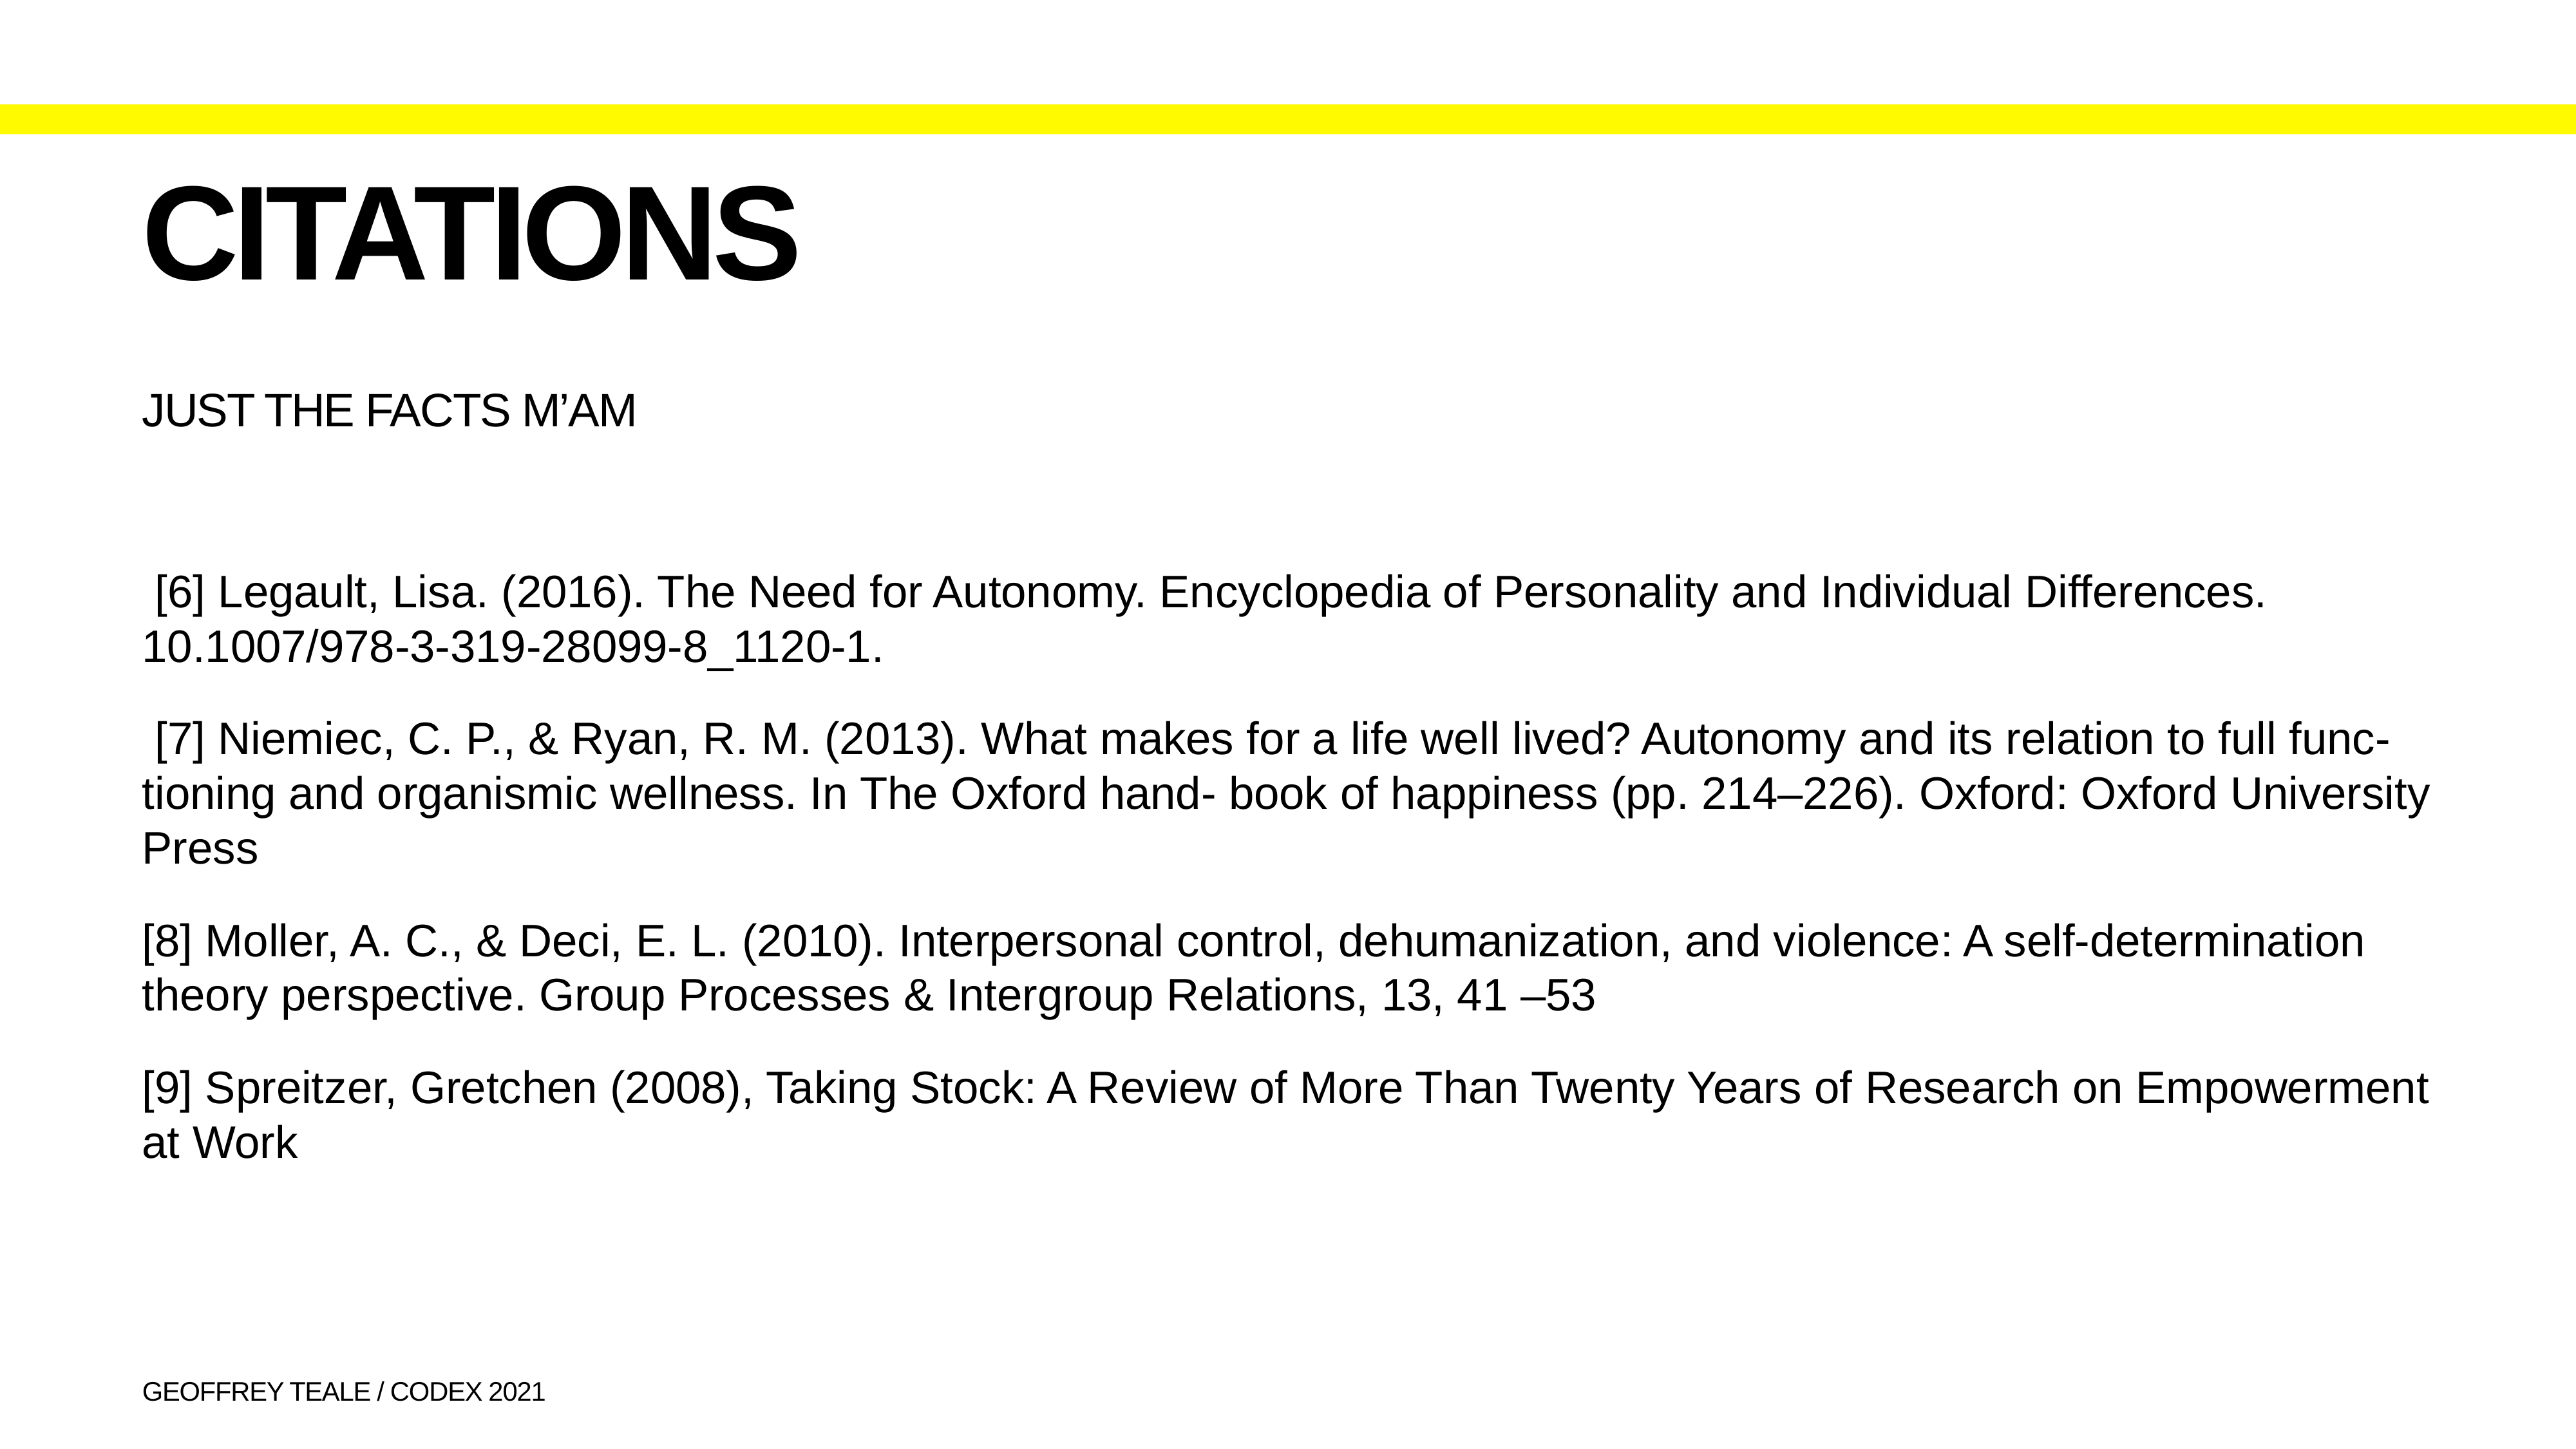

# Citations
Just The FACTS M’AM
 [6] Legault, Lisa. (2016). The Need for Autonomy. Encyclopedia of Personality and Individual Differences. 10.1007/978-3-319-28099-8_1120-1.
 [7] Niemiec, C. P., & Ryan, R. M. (2013). What makes for a life well lived? Autonomy and its relation to full func- tioning and organismic wellness. In The Oxford hand- book of happiness (pp. 214–226). Oxford: Oxford University Press
[8] Moller, A. C., & Deci, E. L. (2010). Interpersonal control, dehumanization, and violence: A self-determination theory perspective. Group Processes & Intergroup Relations, 13, 41 –53
[9] Spreitzer, Gretchen (2008), Taking Stock: A Review of More Than Twenty Years of Research on Empowerment at Work
Geoffrey Teale / CODEX 2021